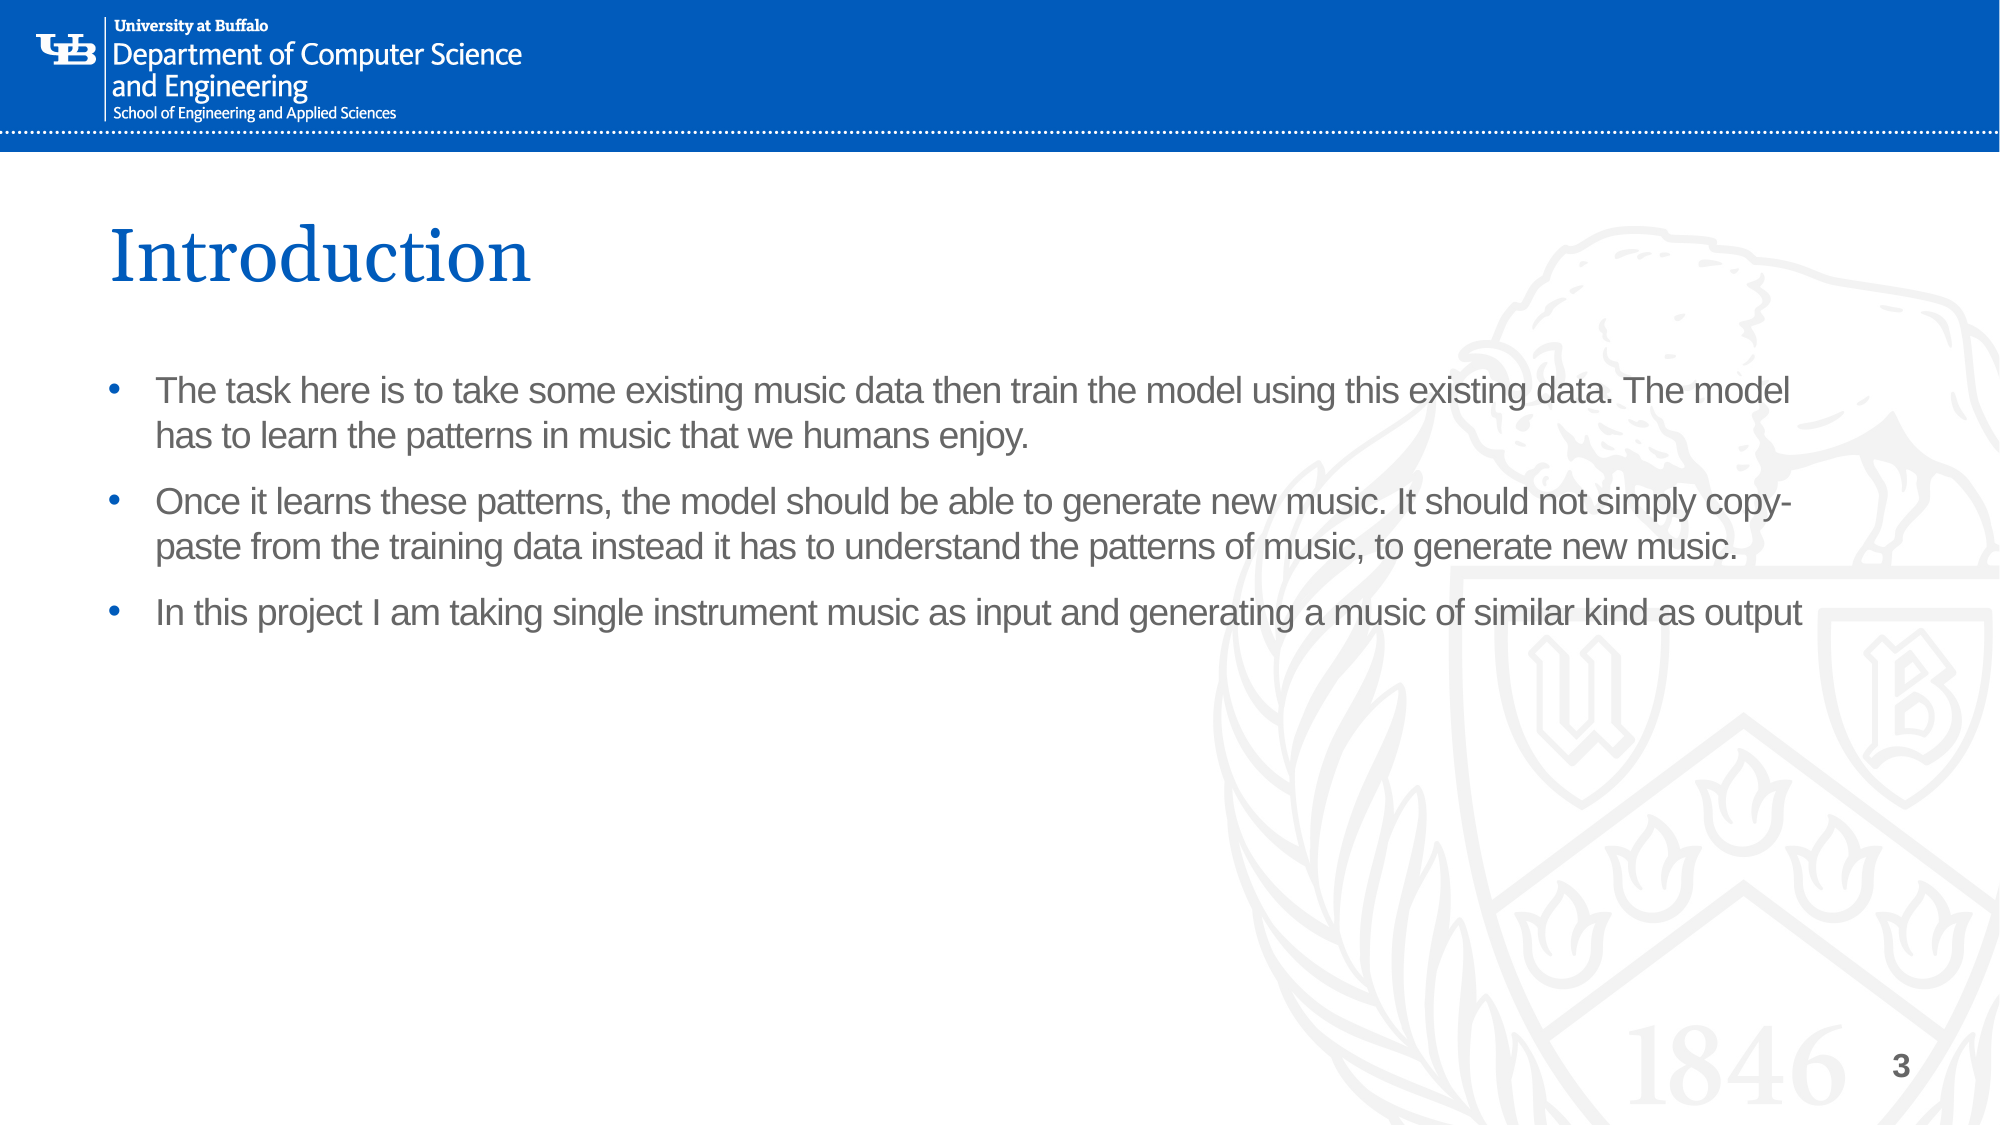

# Introduction
The task here is to take some existing music data then train the model using this existing data. The model has to learn the patterns in music that we humans enjoy.
Once it learns these patterns, the model should be able to generate new music. It should not simply copy-paste from the training data instead it has to understand the patterns of music, to generate new music.
In this project I am taking single instrument music as input and generating a music of similar kind as output